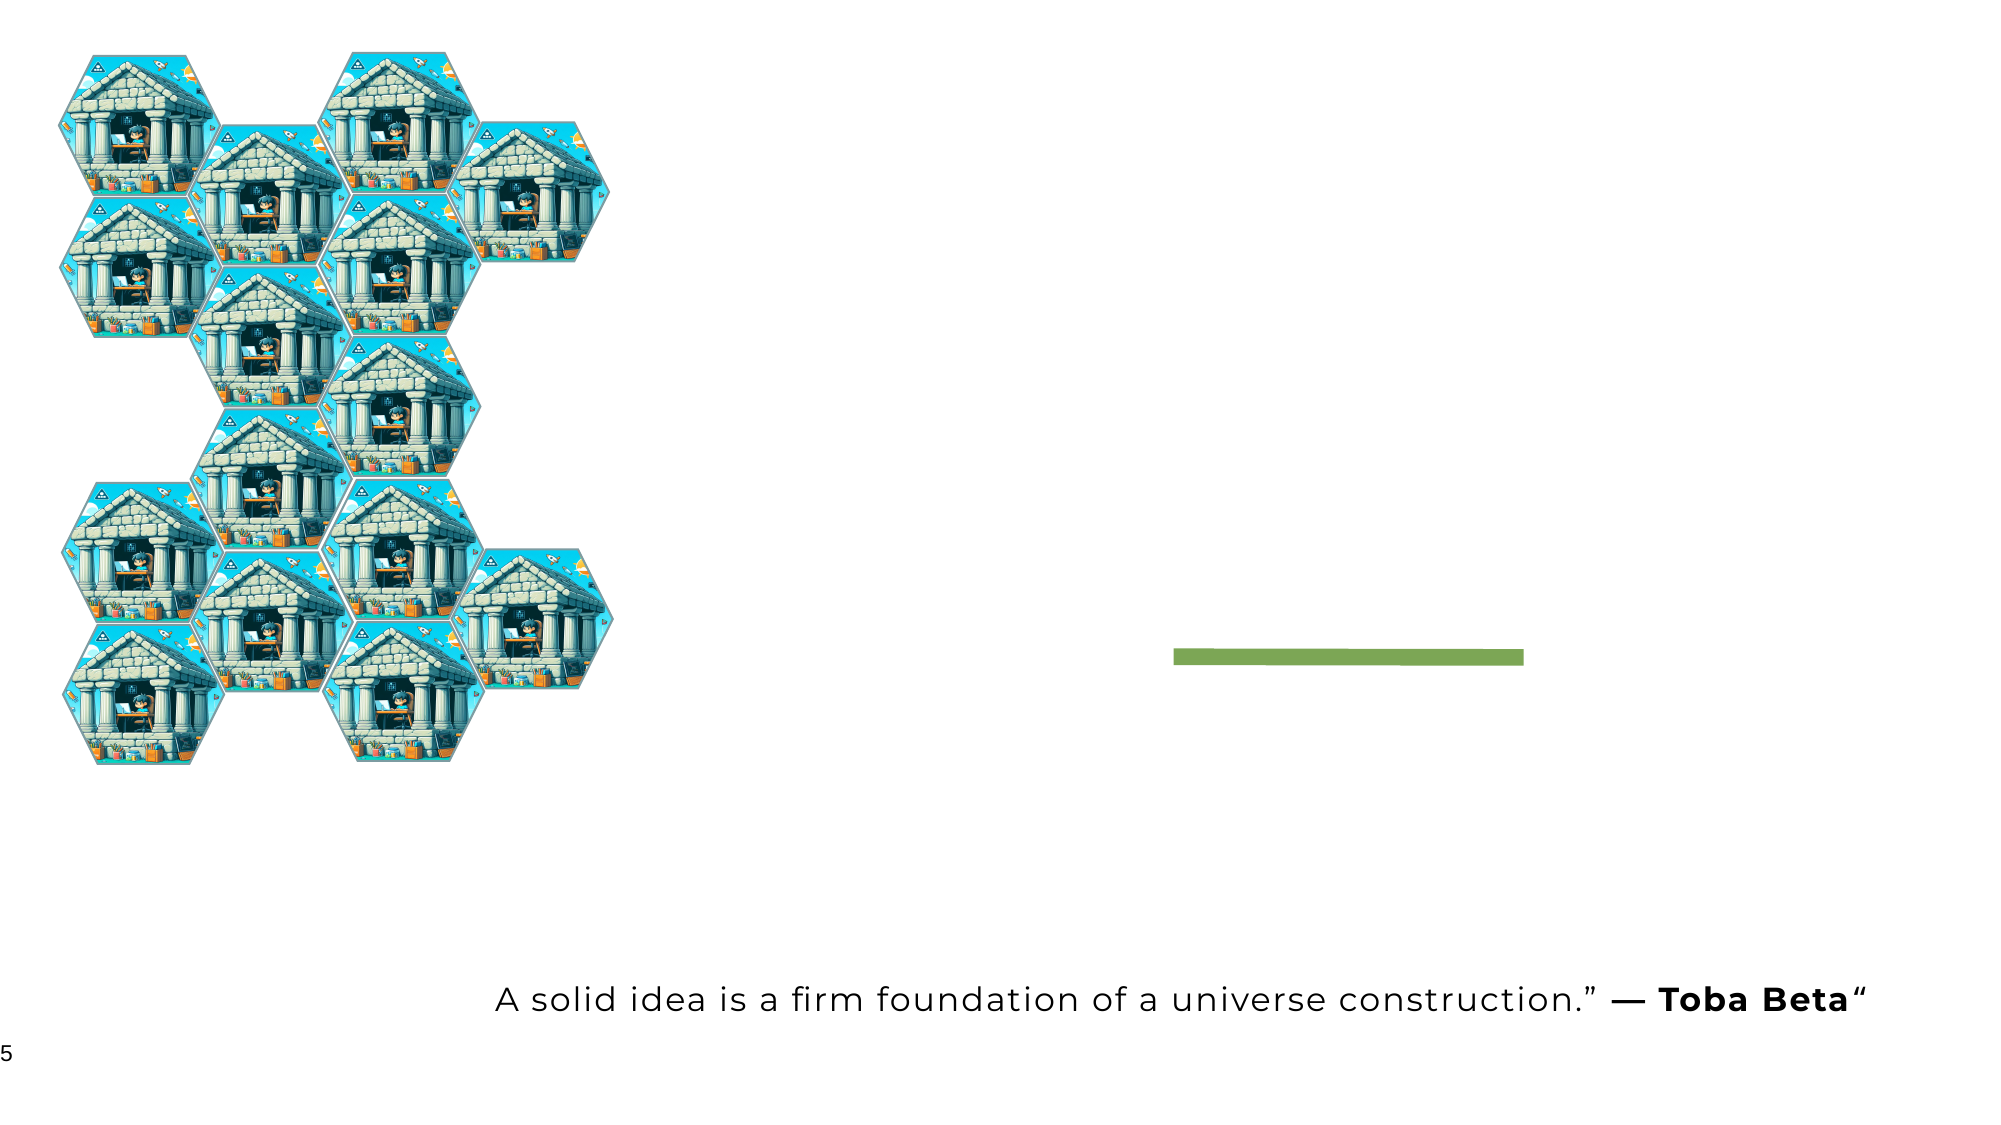

# “A solid idea is a firm foundation of a universe construction.” ― Toba Beta
5